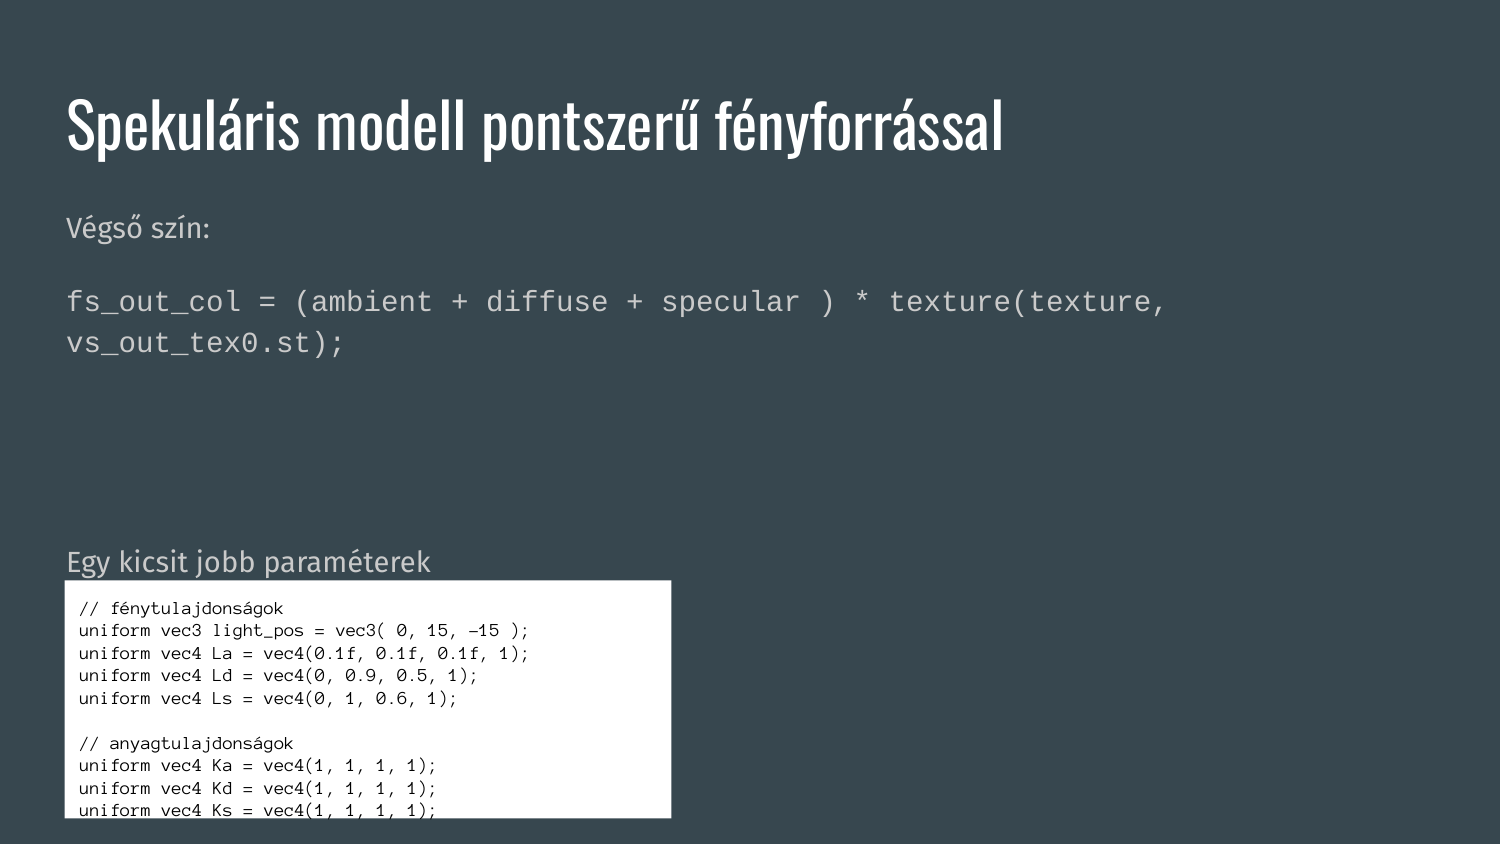

# Spekuláris modell pontszerű fényforrással
Végső szín:
fs_out_col = (ambient + diffuse + specular ) * texture(texture, vs_out_tex0.st);

Egy kicsit jobb paraméterek
// fénytulajdonságok
uniform vec3 light_pos = vec3( 0, 15, -15 );
uniform vec4 La = vec4(0.1f, 0.1f, 0.1f, 1);
uniform vec4 Ld = vec4(0, 0.9, 0.5, 1);
uniform vec4 Ls = vec4(0, 1, 0.6, 1);

// anyagtulajdonságok
uniform vec4 Ka = vec4(1, 1, 1, 1);
uniform vec4 Kd = vec4(1, 1, 1, 1);
uniform vec4 Ks = vec4(1, 1, 1, 1);